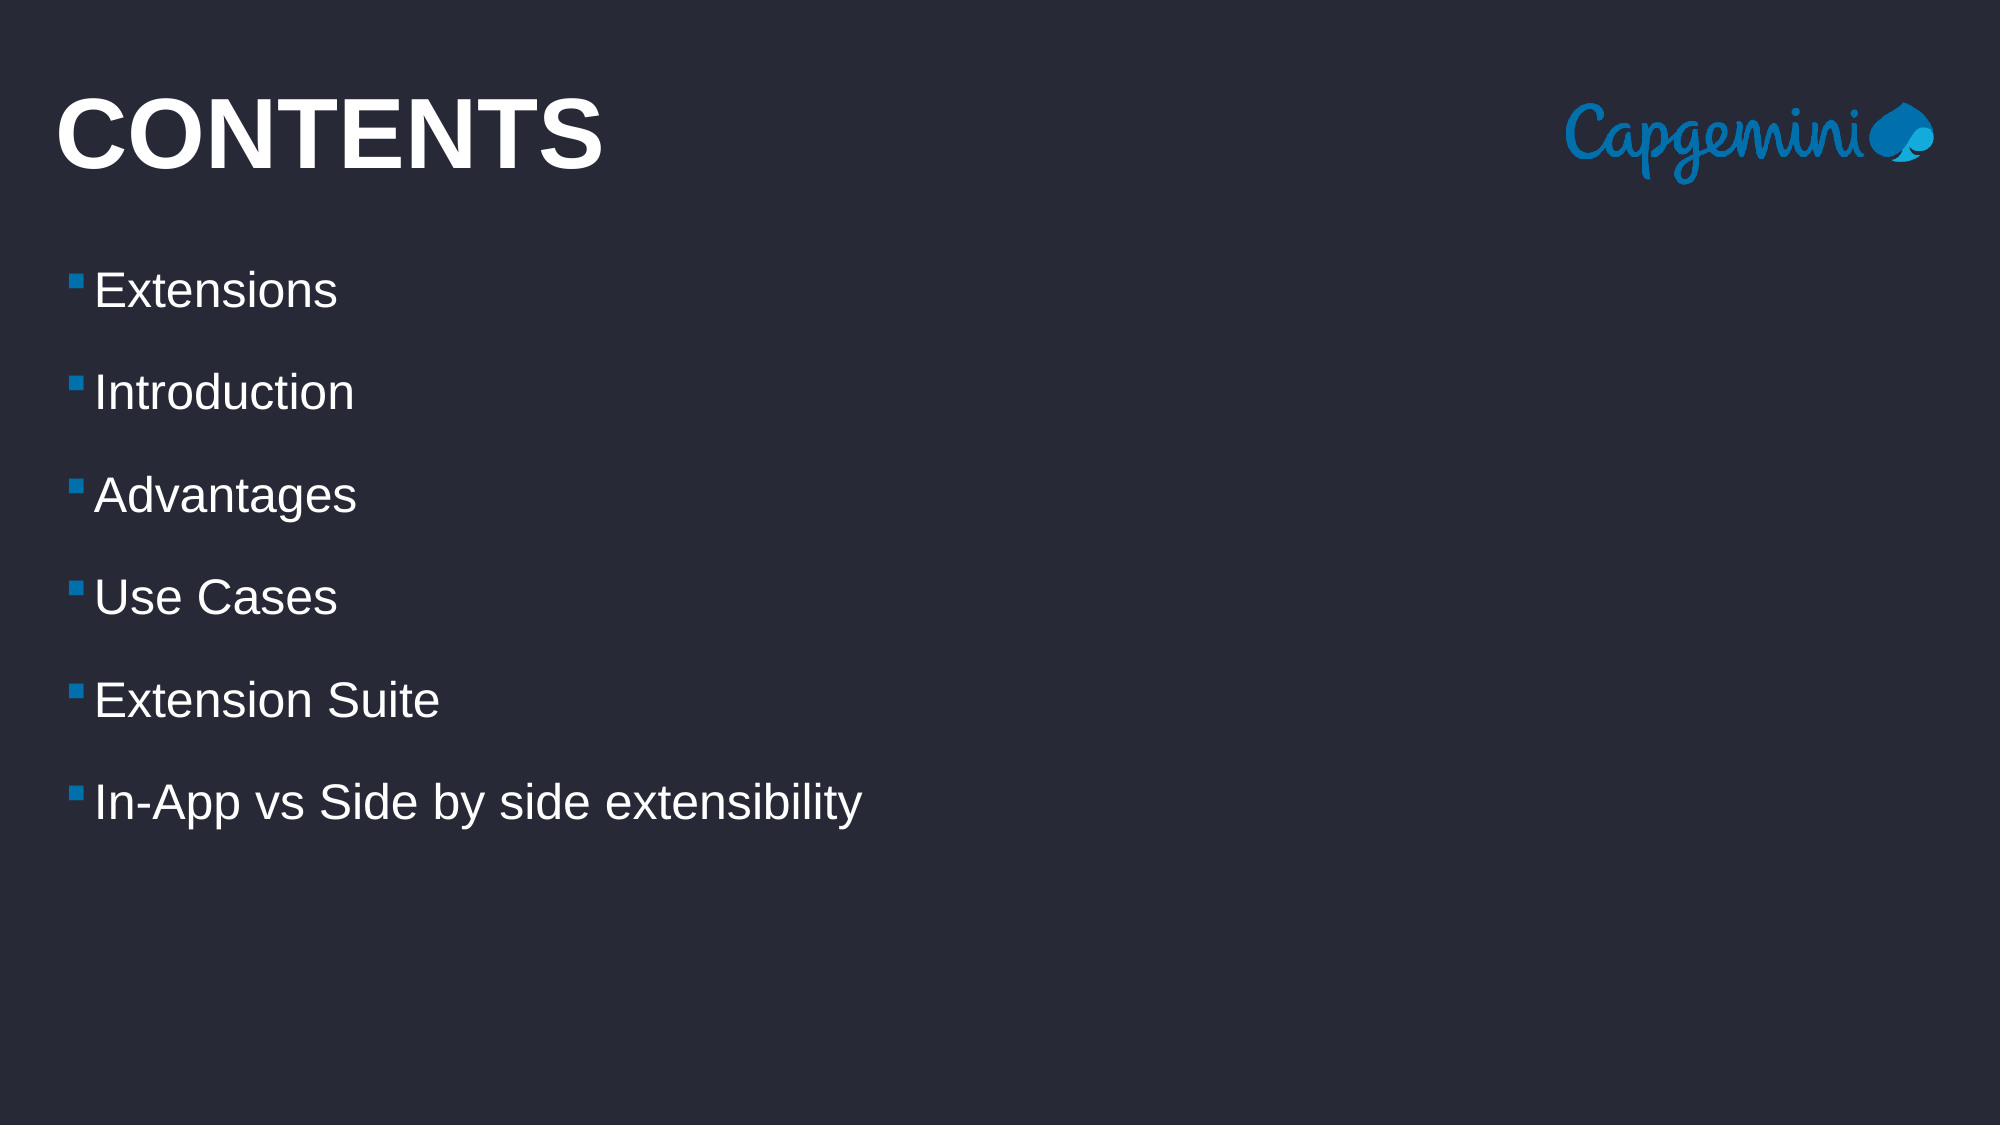

Contents
Extensions
Introduction
Advantages
Use Cases
Extension Suite
In-App vs Side by side extensibility